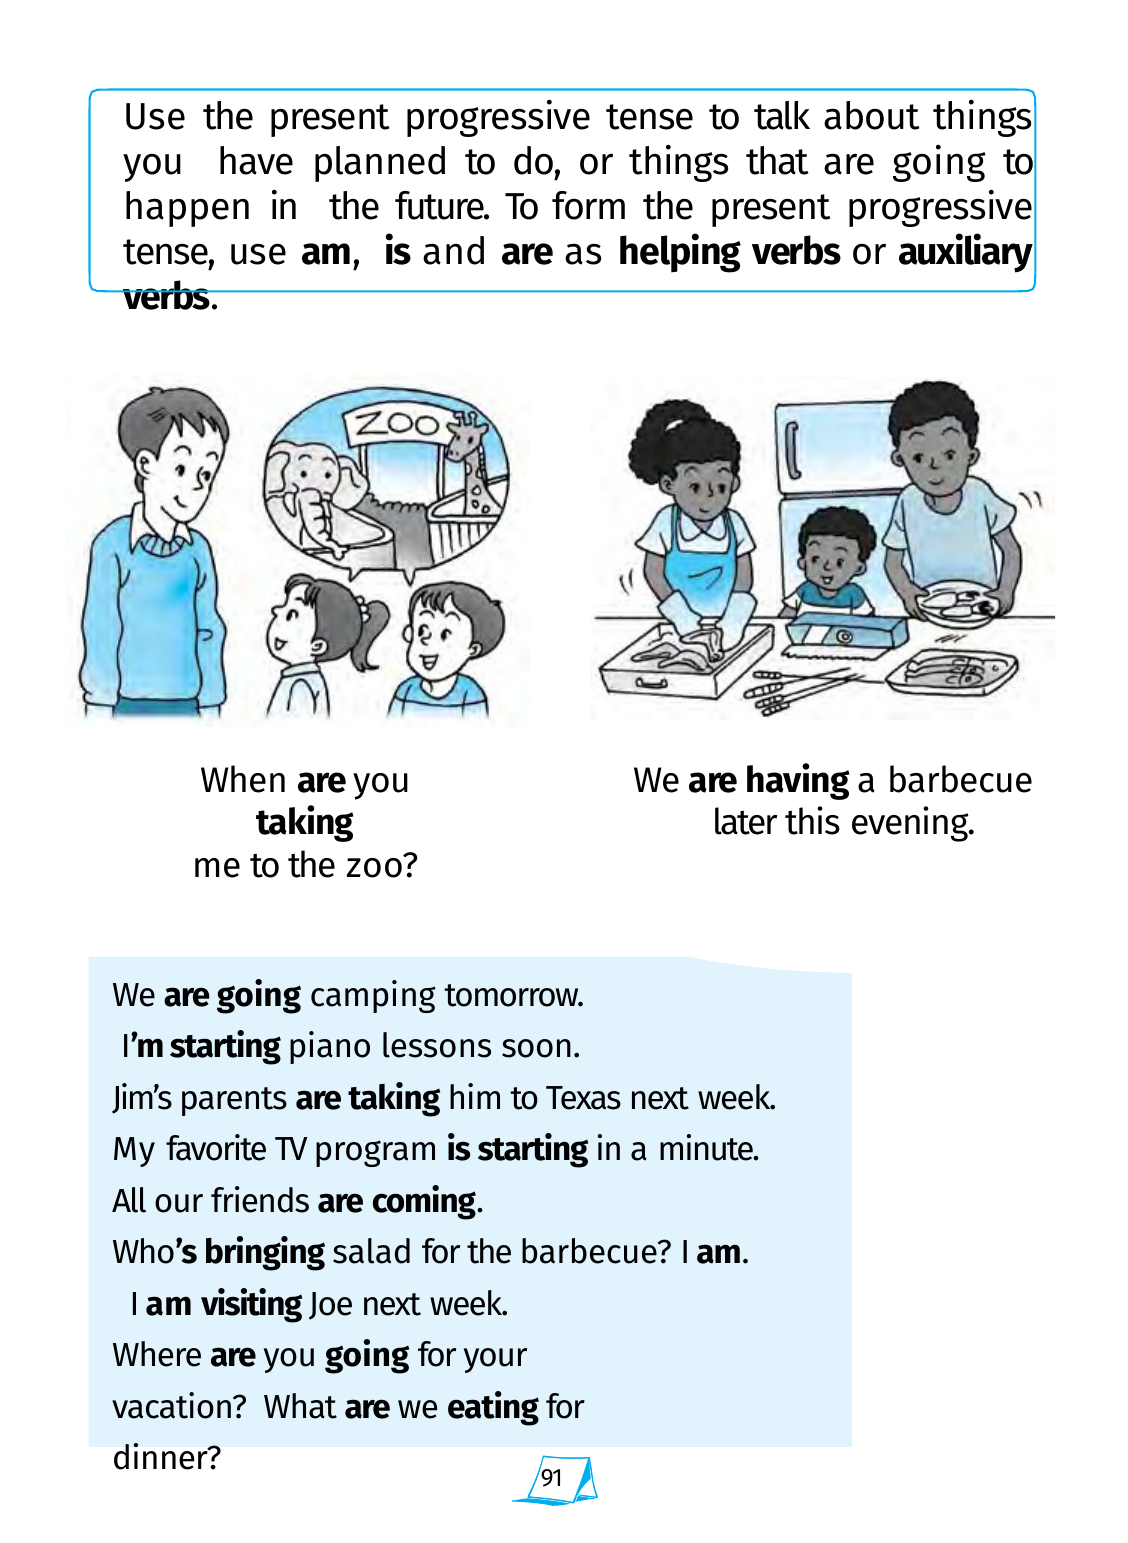

Use the present progressive tense to talk about things you  have planned to do, or things that are going to happen in  the future. To form the present progressive tense, use am,  is and are as helping verbs or auxiliary verbs.

When are you taking
me to the zoo?
We are having a barbecue  later this evening.

We are going camping tomorrow.  I’m starting piano lessons soon.
Jim’s parents are taking him to Texas next week.  My favorite TV program is starting in a minute.
All our friends are coming.
Who’s bringing salad for the barbecue? I am.   I am visiting Joe next week.
Where are you going for your vacation?  What are we eating for dinner?
91